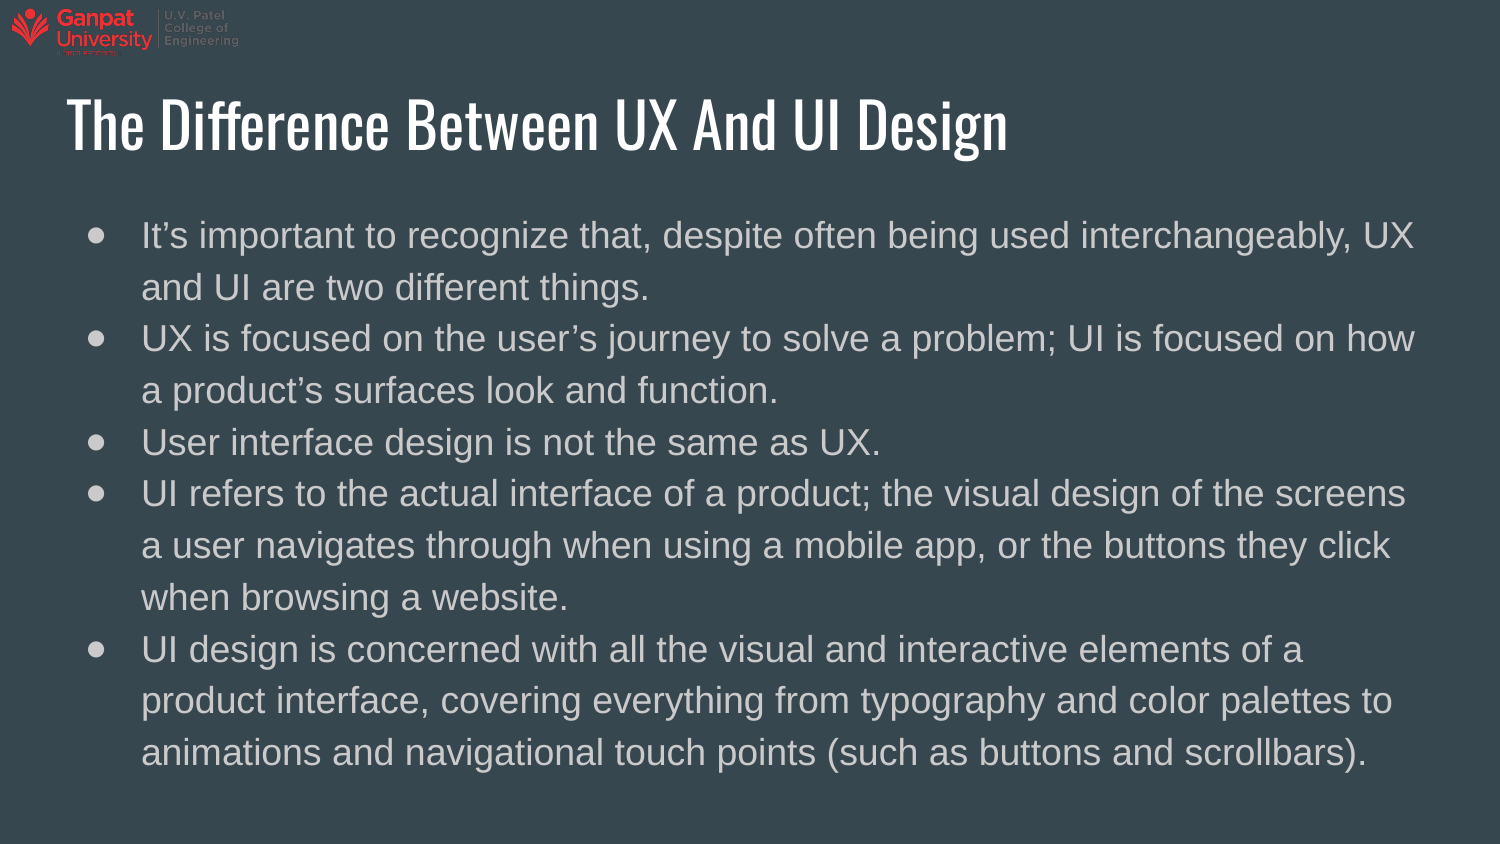

# The Difference Between UX And UI Design
It’s important to recognize that, despite often being used interchangeably, UX and UI are two different things.
UX is focused on the user’s journey to solve a problem; UI is focused on how a product’s surfaces look and function.
User interface design is not the same as UX.
UI refers to the actual interface of a product; the visual design of the screens a user navigates through when using a mobile app, or the buttons they click when browsing a website.
UI design is concerned with all the visual and interactive elements of a product interface, covering everything from typography and color palettes to animations and navigational touch points (such as buttons and scrollbars).